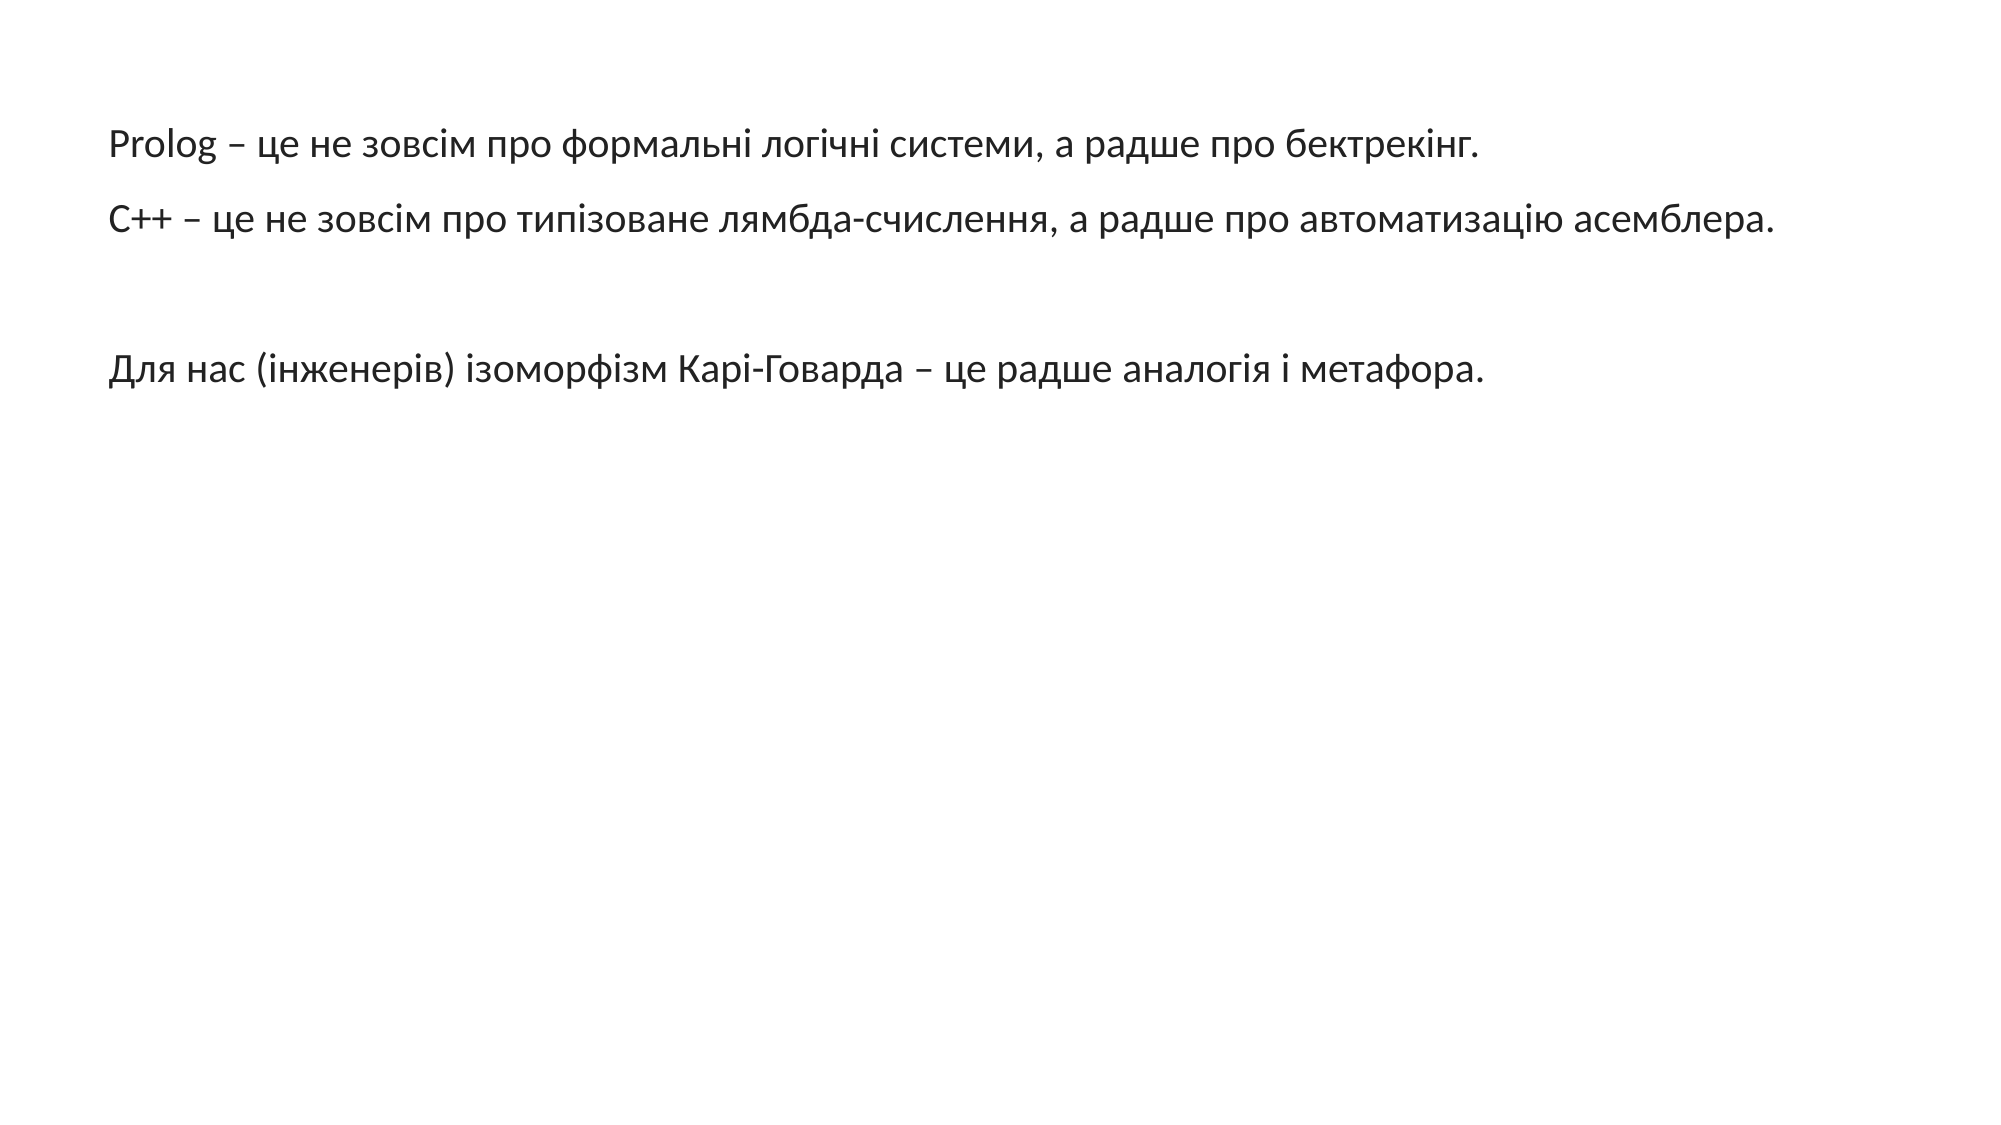

Prolog – це не зовсім про формальні логічні системи, а радше про бектрекінг.
С++ – це не зовсім про типізоване лямбда-счислення, а радше про автоматизацію асемблера.

Для нас (інженерів) ізоморфізм Карі-Говарда – це радше аналогія і метафора.